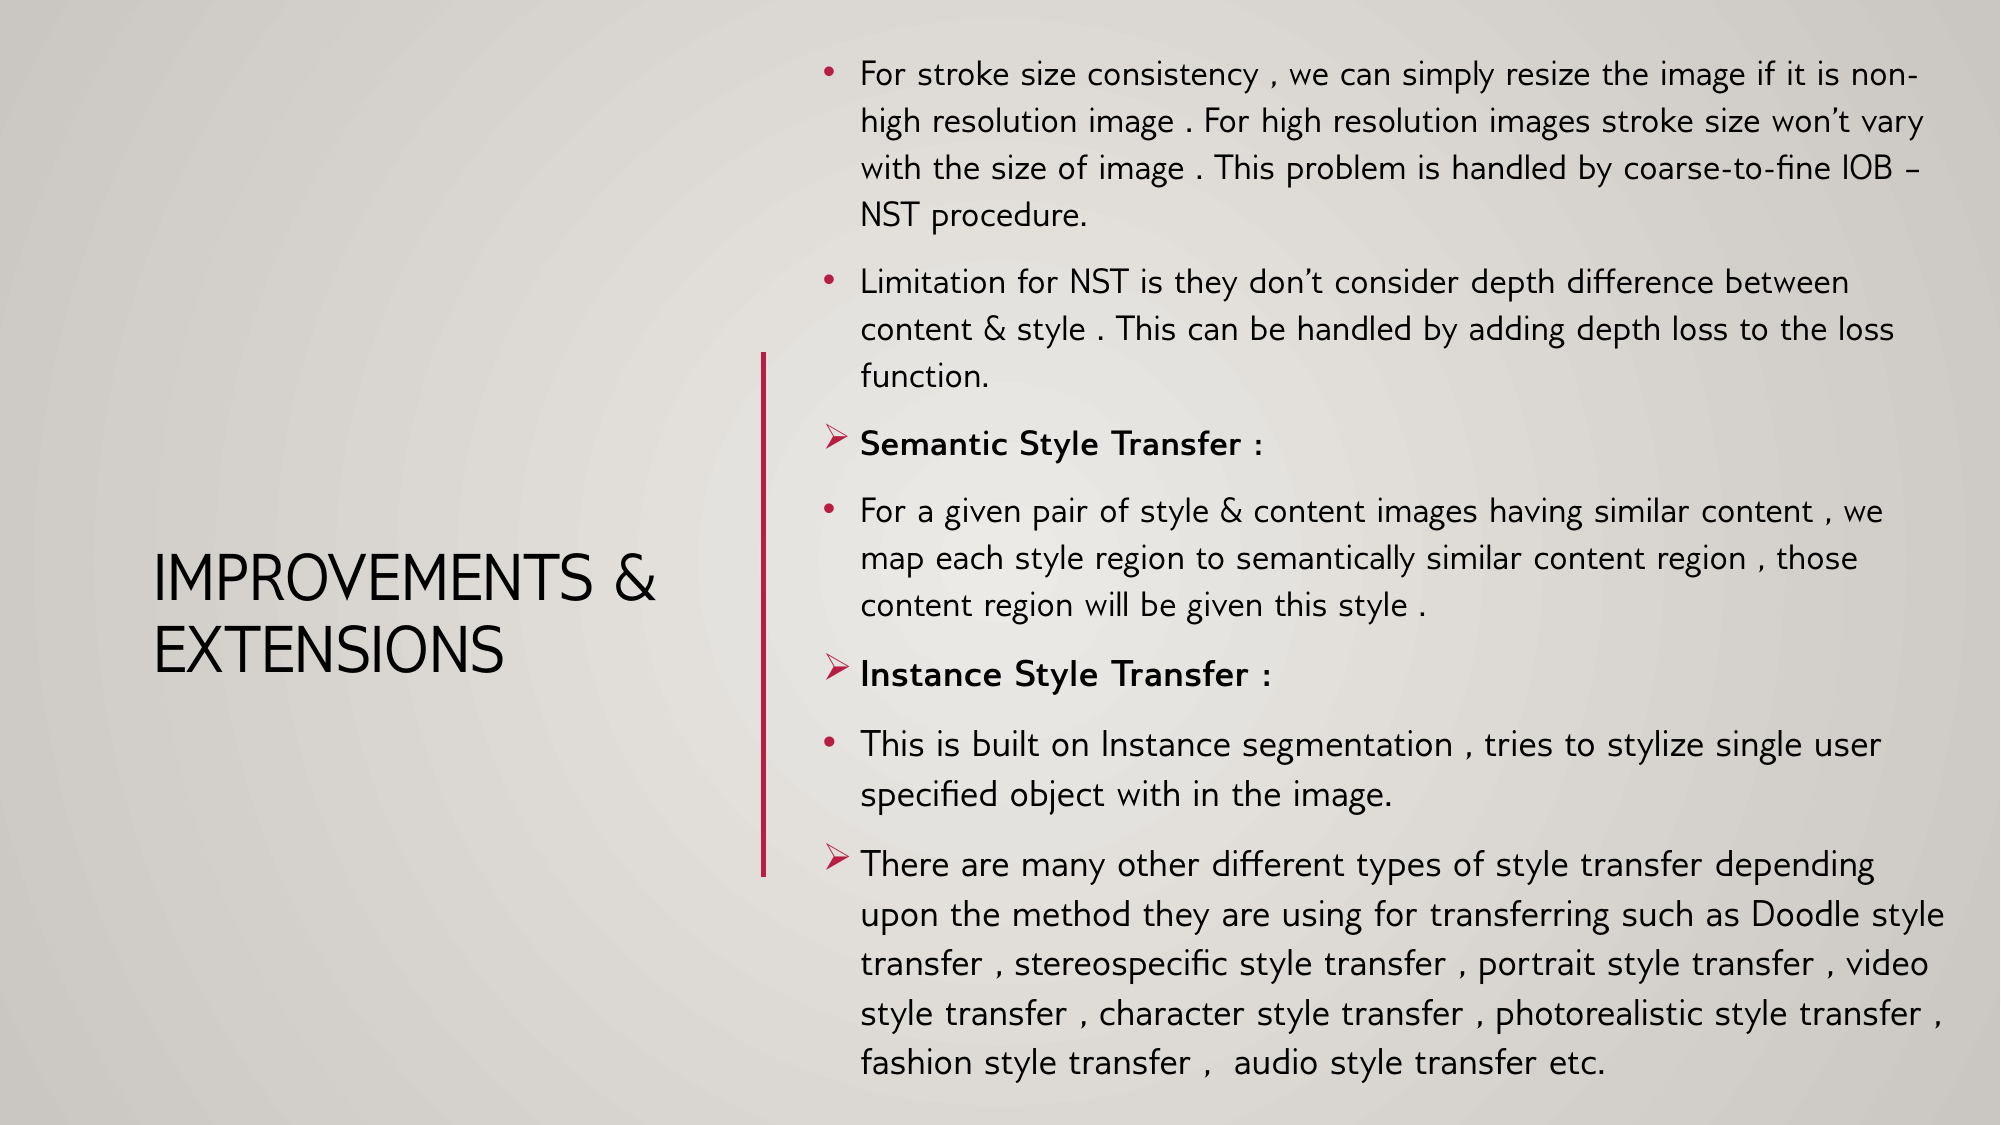

For stroke size consistency , we can simply resize the image if it is non-high resolution image . For high resolution images stroke size won’t vary with the size of image . This problem is handled by coarse-to-fine IOB –NST procedure.
Limitation for NST is they don’t consider depth difference between content & style . This can be handled by adding depth loss to the loss function.
Semantic Style Transfer :
For a given pair of style & content images having similar content , we map each style region to semantically similar content region , those content region will be given this style .
Instance Style Transfer :
This is built on Instance segmentation , tries to stylize single user specified object with in the image.
There are many other different types of style transfer depending upon the method they are using for transferring such as Doodle style transfer , stereospecific style transfer , portrait style transfer , video style transfer , character style transfer , photorealistic style transfer , fashion style transfer ,  audio style transfer etc.

# Improvements & extensions